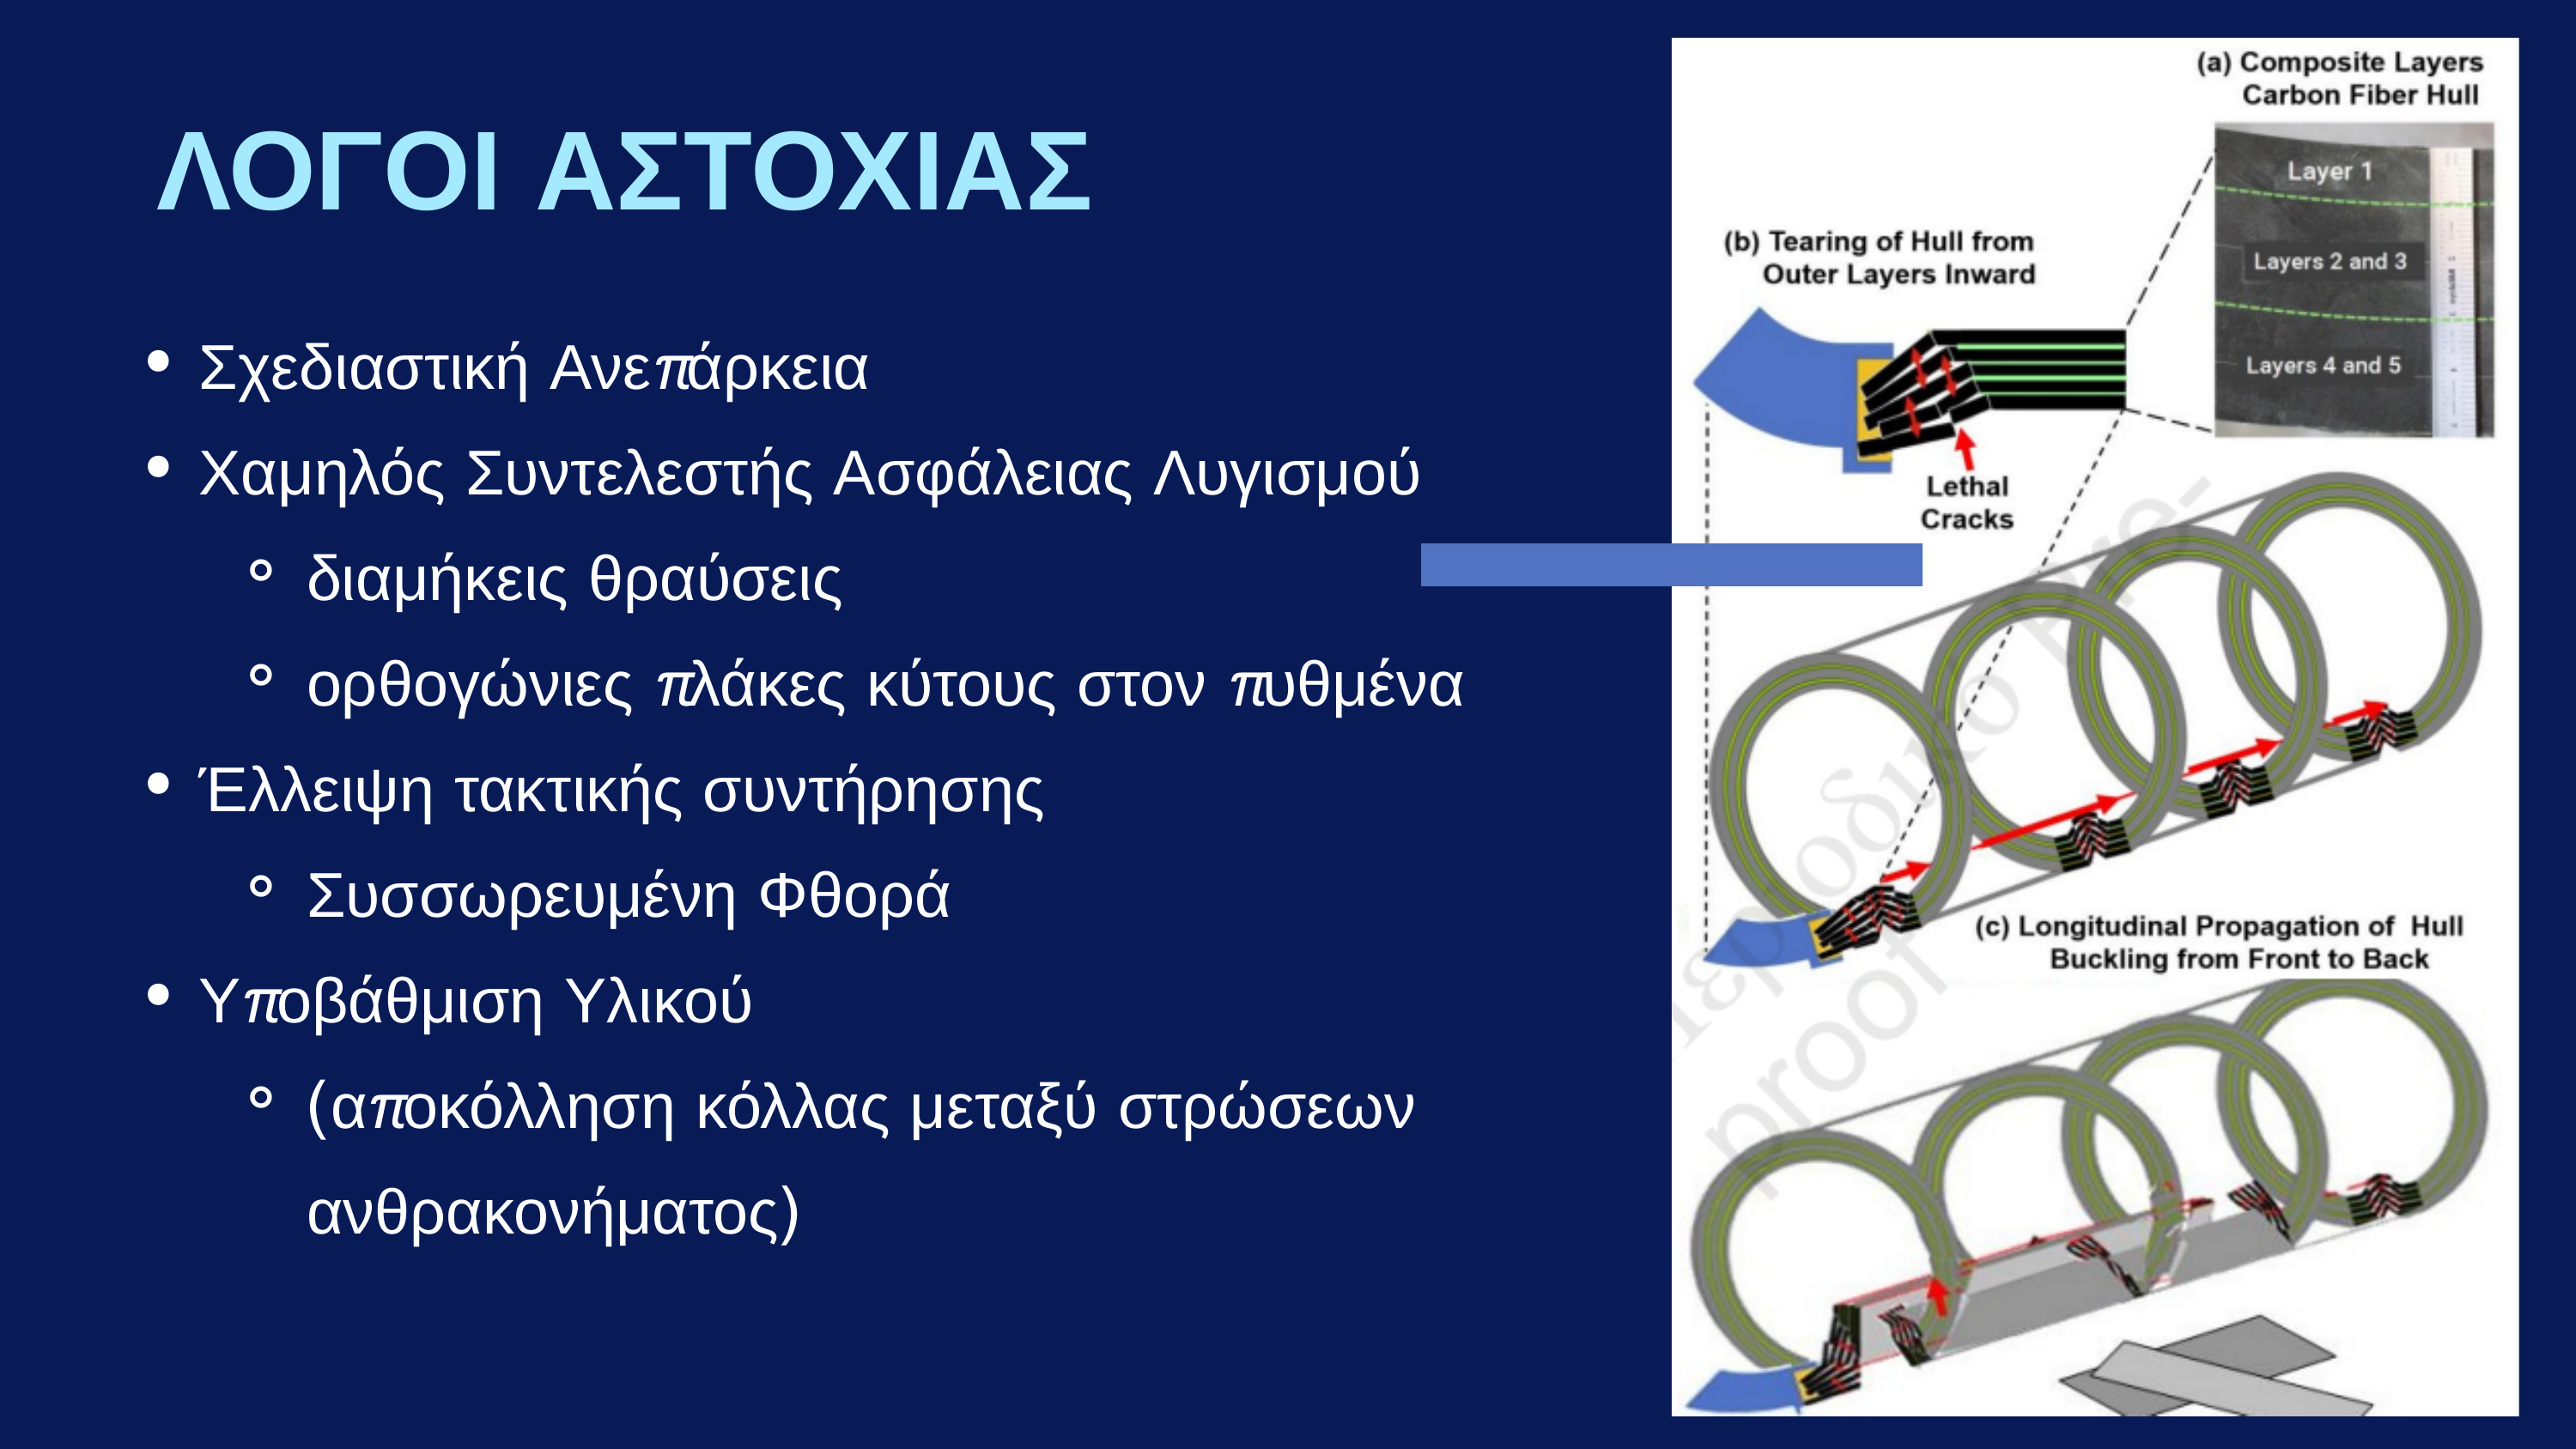

ΛΟΓΟΙ ΑΣΤΟΧΙΑΣ
Σχεδιαστική Ανεπάρκεια
Χαμηλός Συντελεστής Ασφάλειας Λυγισμού
διαμήκεις θραύσεις
ορθογώνιες πλάκες κύτους στον πυθμένα
Έλλειψη τακτικής συντήρησης
Συσσωρευμένη Φθορά
Υποβάθμιση Υλικού
(αποκόλληση κόλλας μεταξύ στρώσεων ανθρακονήματος)